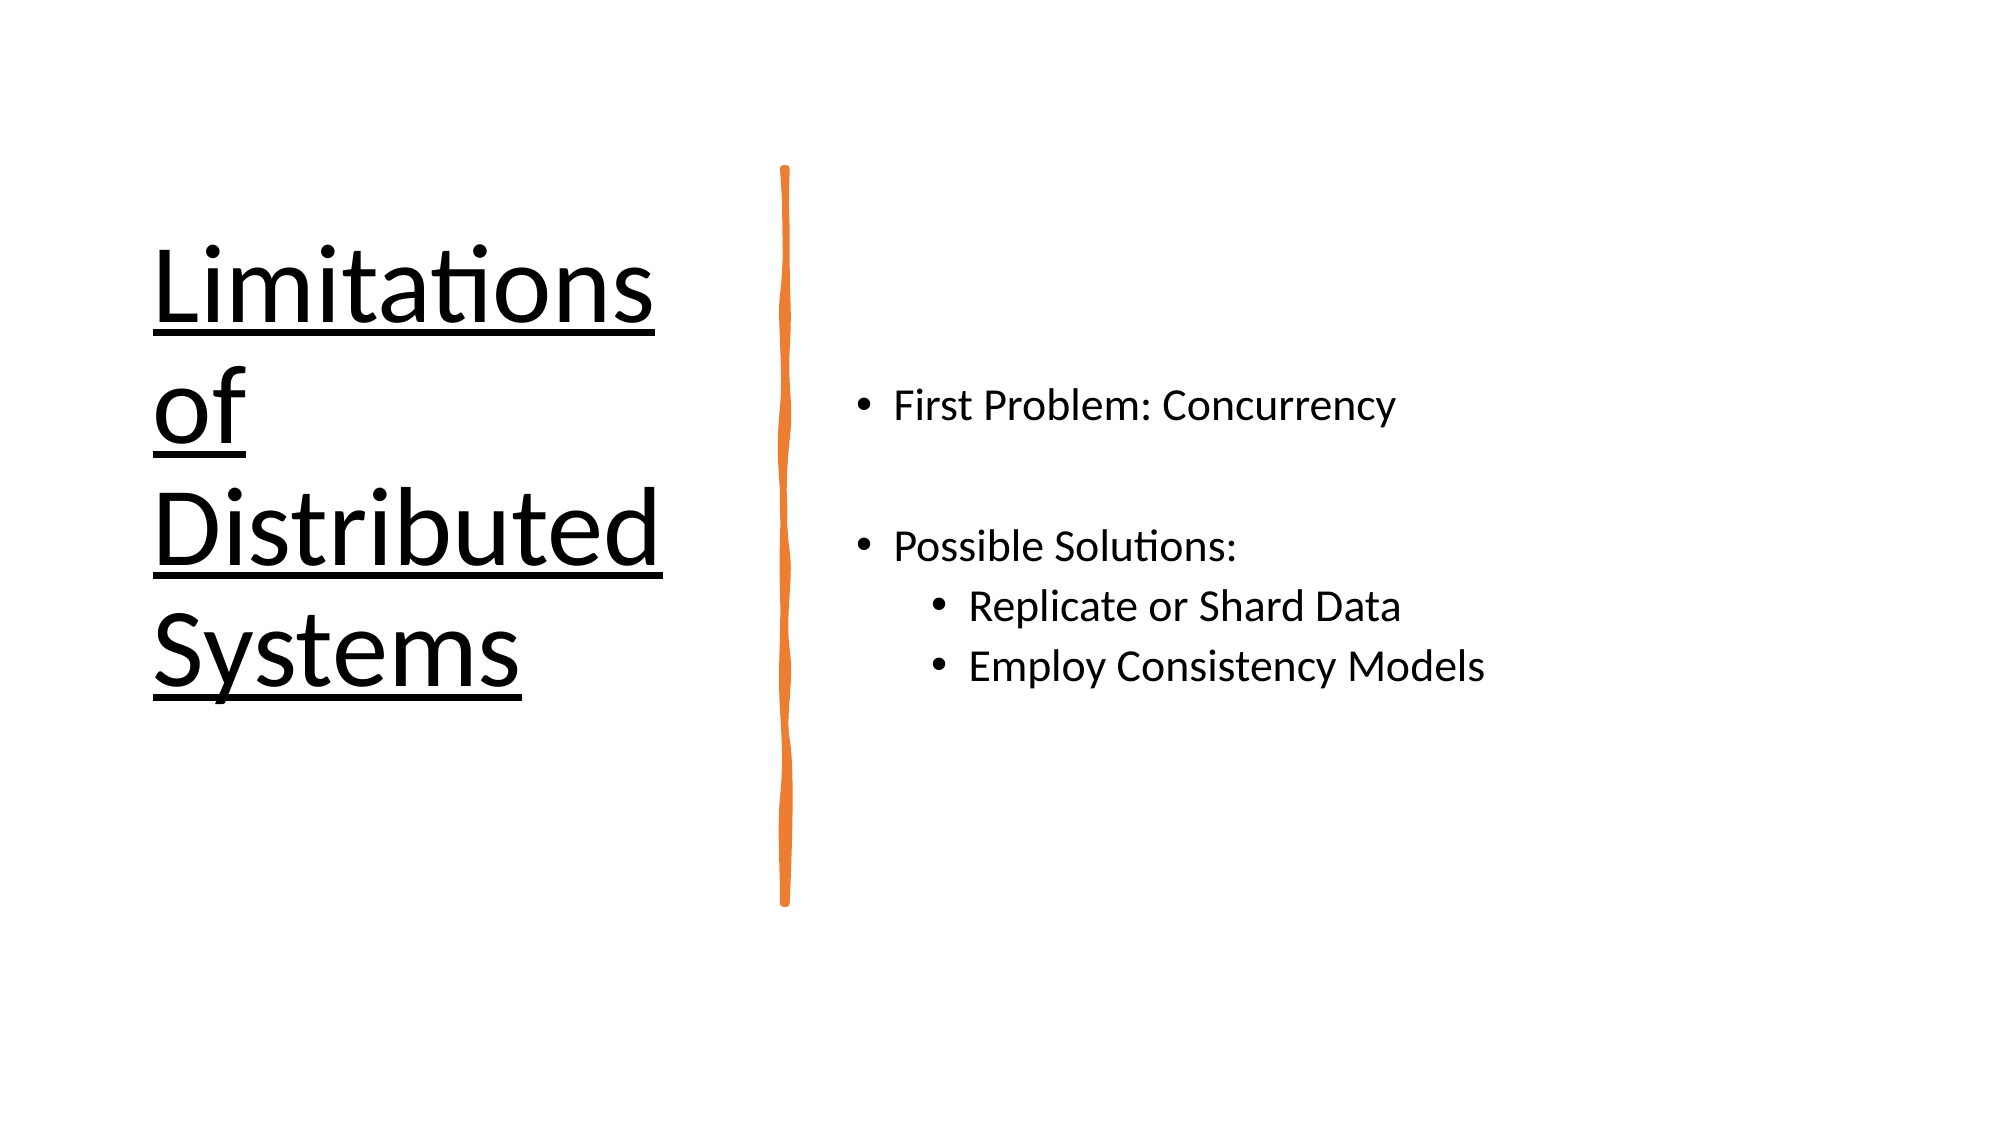

# Limitations of Distributed Systems
First Problem: Concurrency

Possible Solutions:
Replicate or Shard Data
Employ Consistency Models